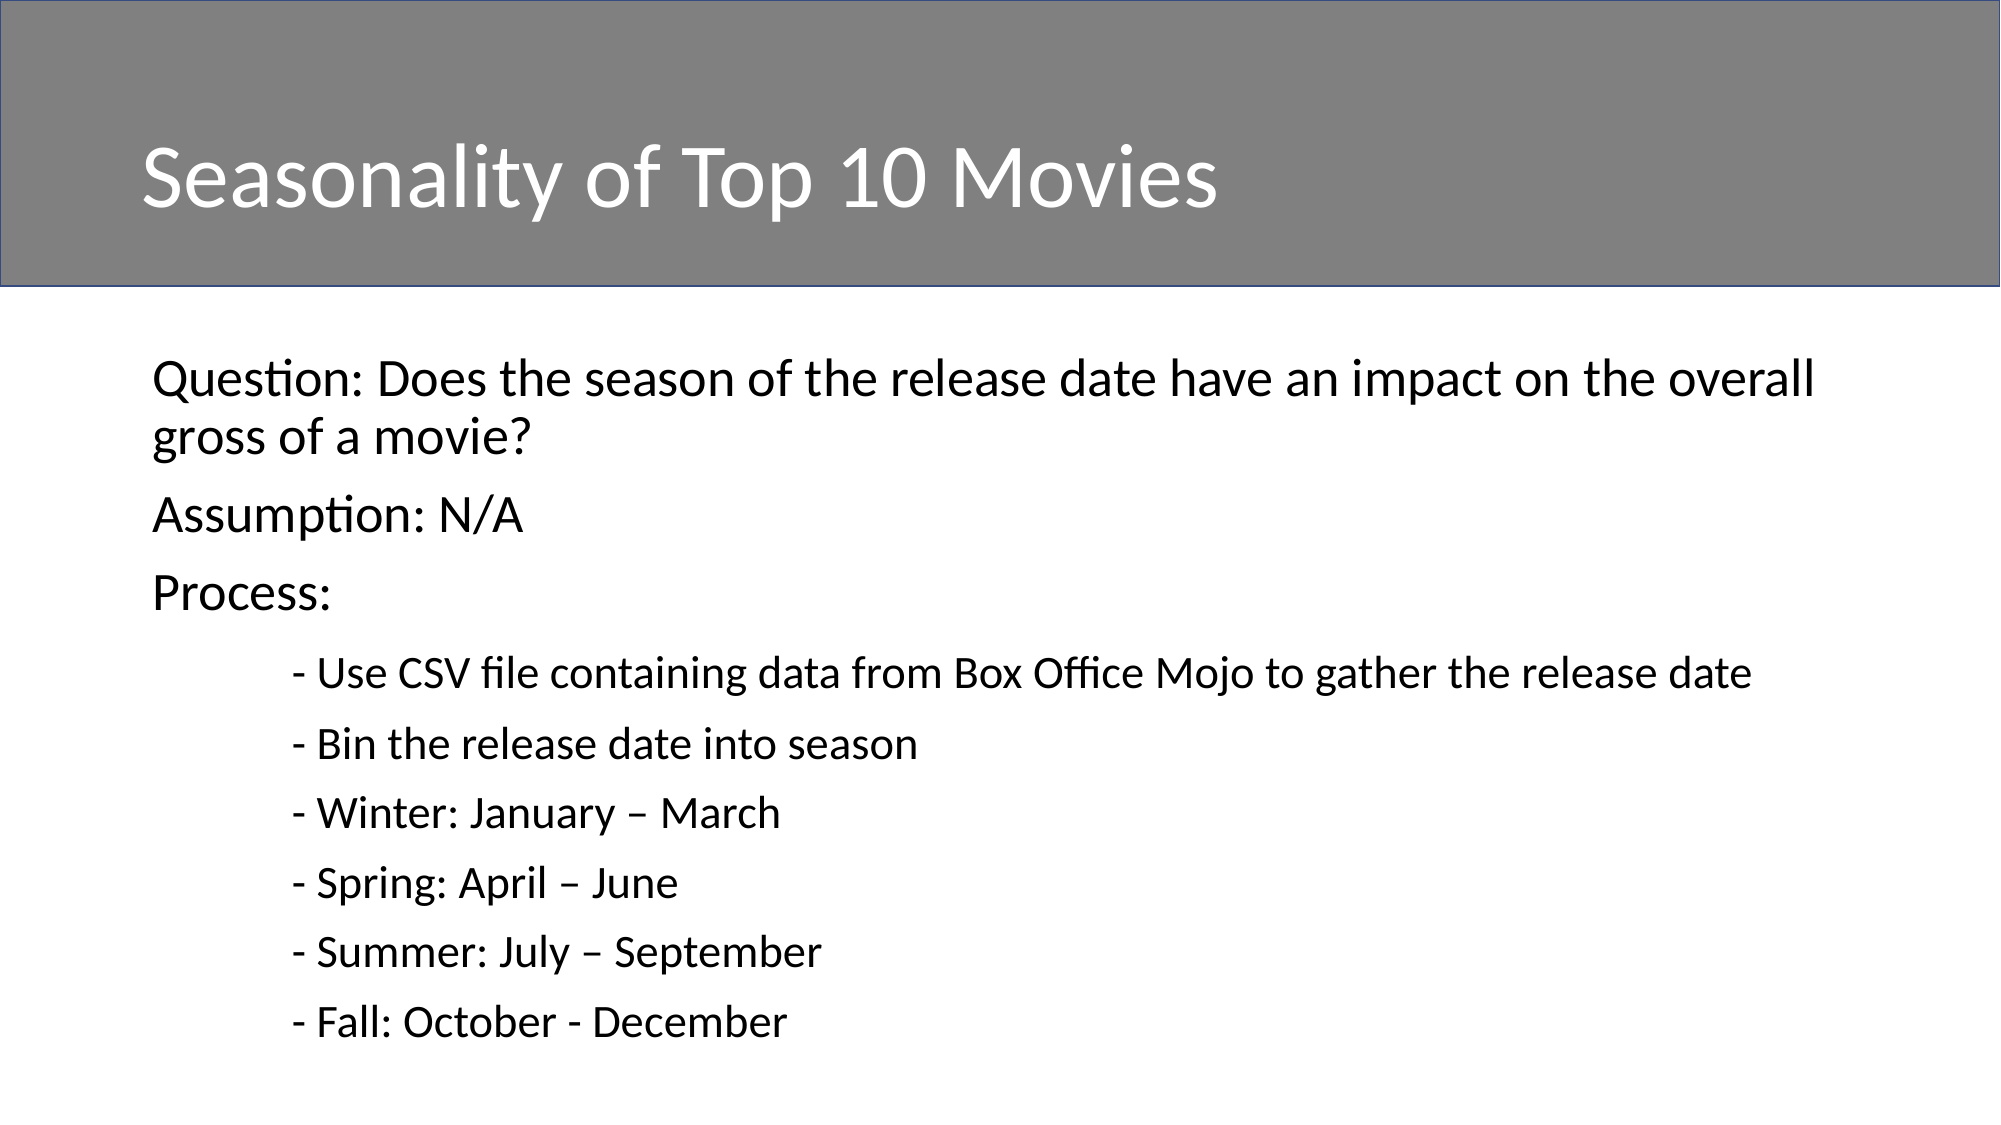

# Seasonality of Top 10 Movies
Question: Does the season of the release date have an impact on the overall gross of a movie?
Assumption: N/A
Process:
	- Use CSV file containing data from Box Office Mojo to gather the release date
	- Bin the release date into season
		- Winter: January – March
		- Spring: April – June
		- Summer: July – September
		- Fall: October - December